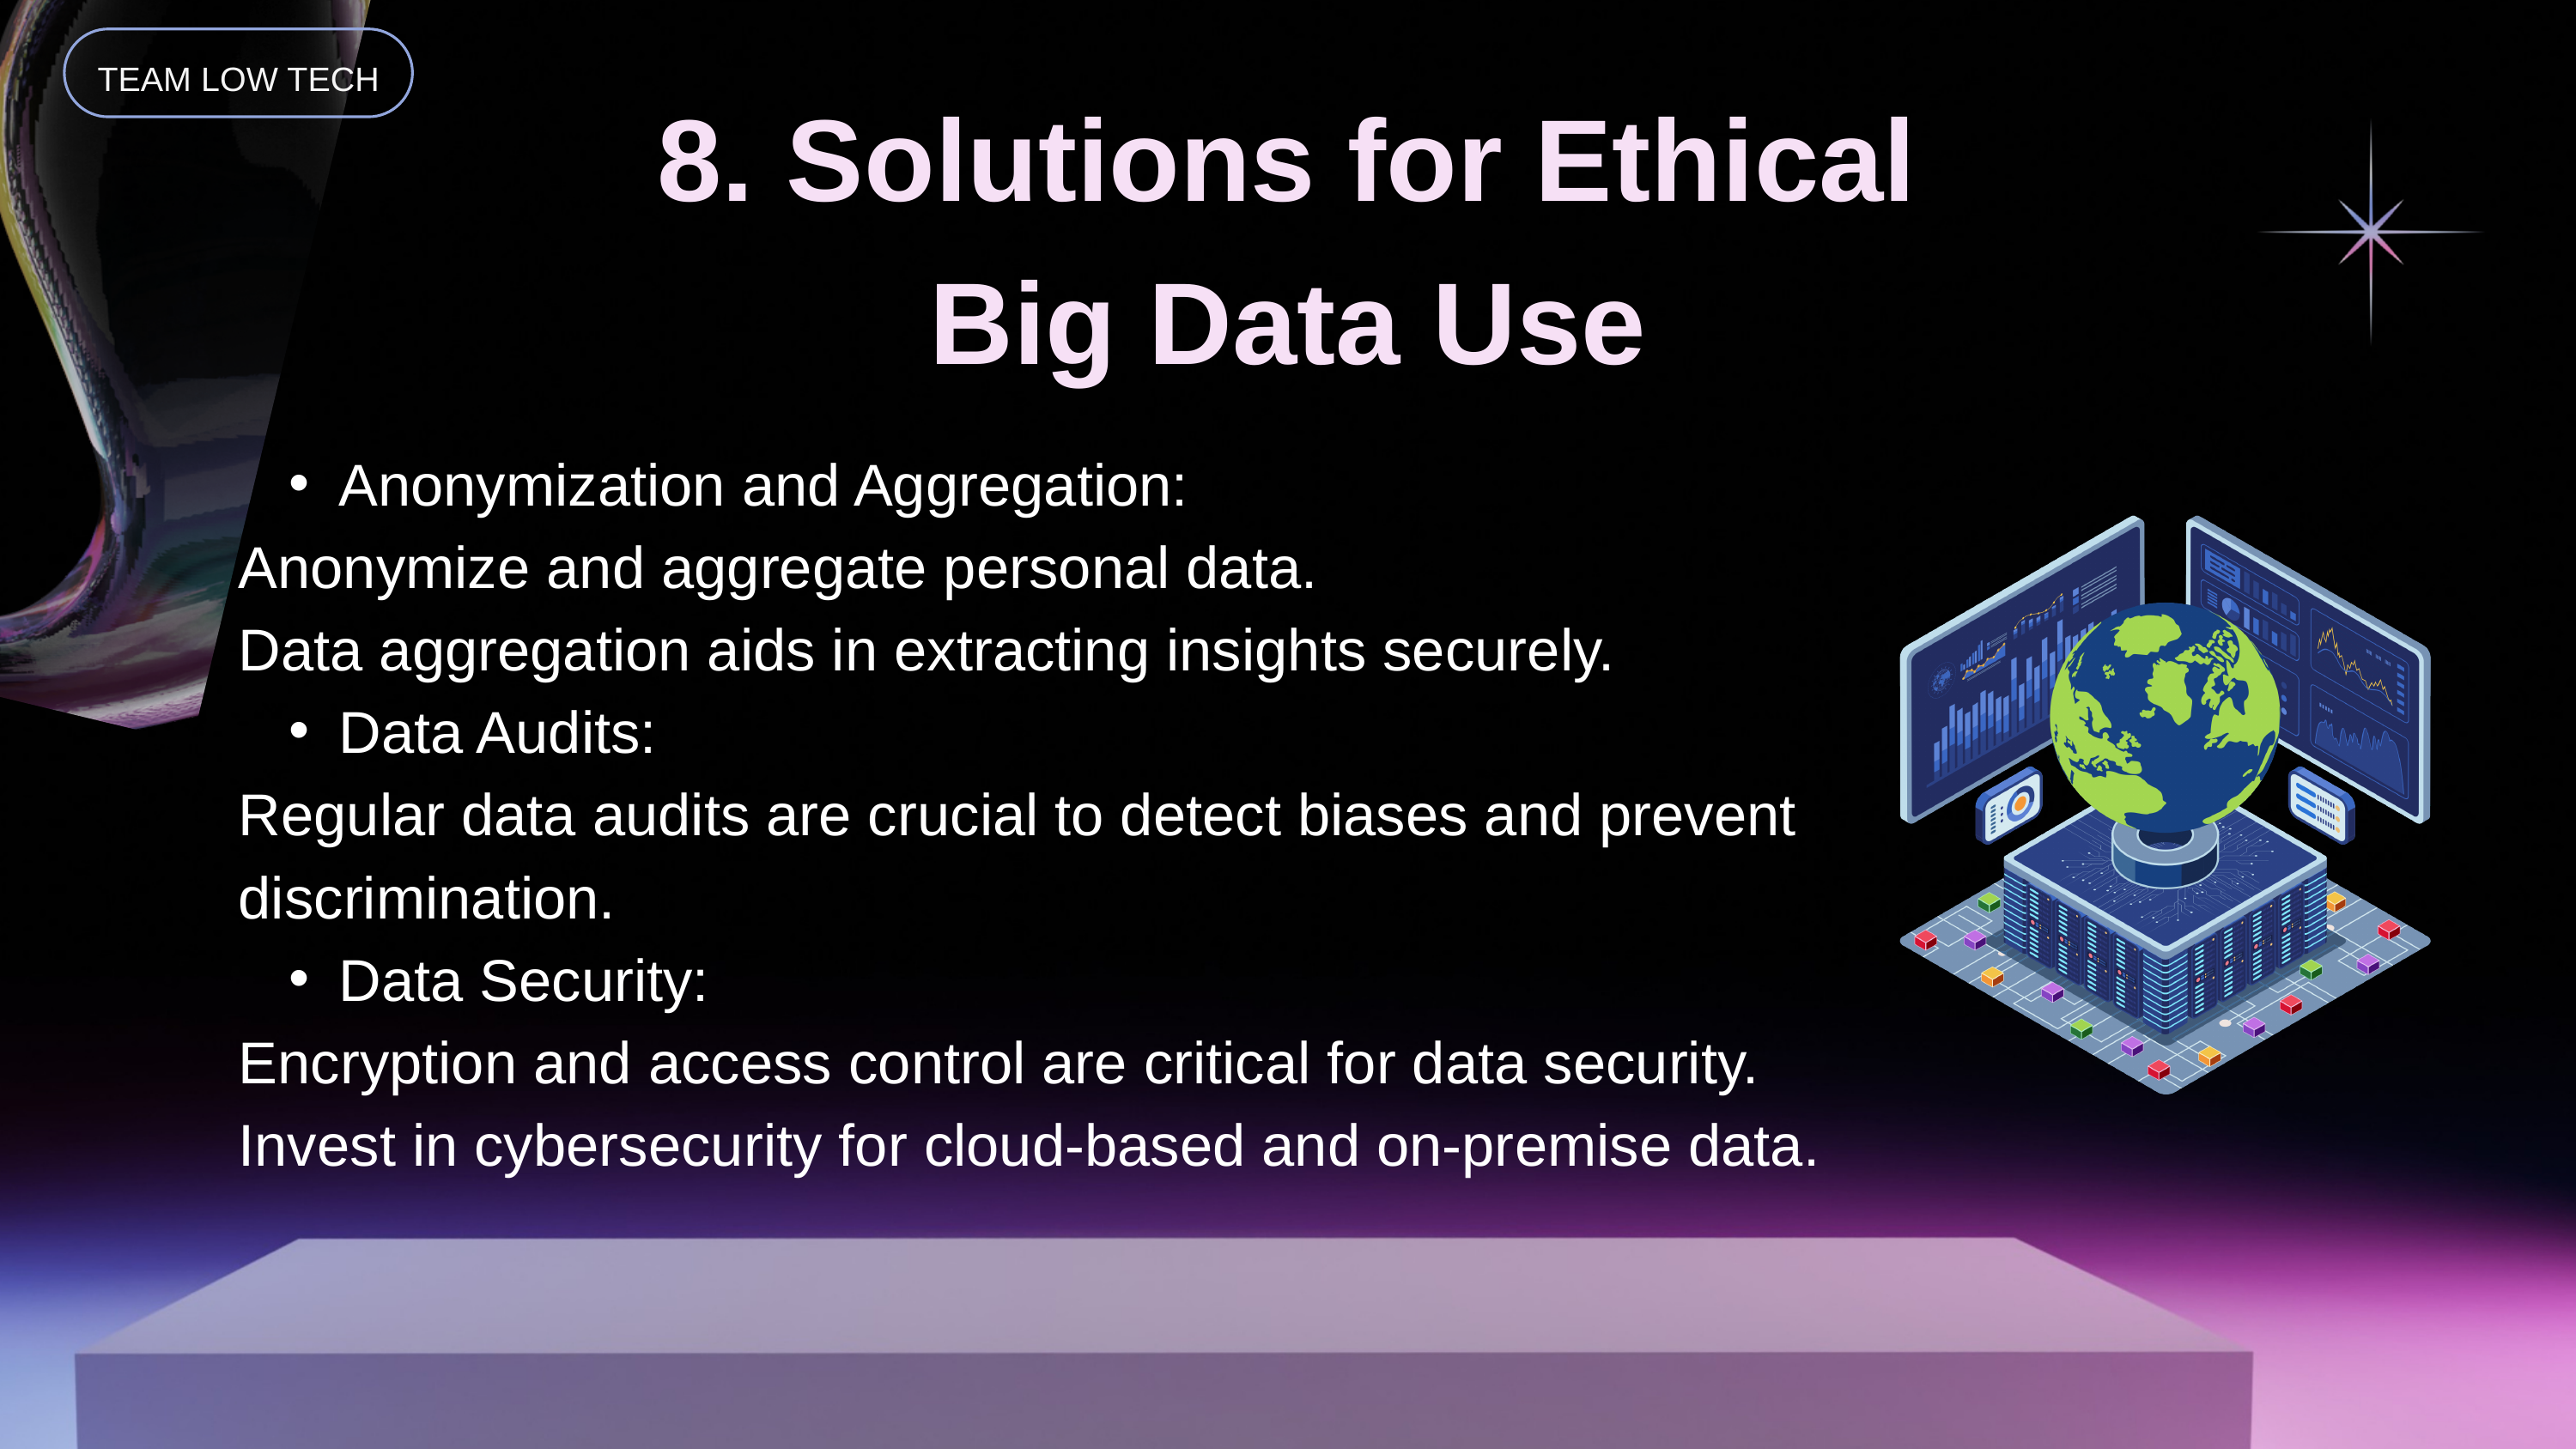

TEAM LOW TECH
8. Solutions for Ethical Big Data Use

Anonymization and Aggregation:
Anonymize and aggregate personal data.
Data aggregation aids in extracting insights securely.
Data Audits:
Regular data audits are crucial to detect biases and prevent discrimination.
Data Security:
Encryption and access control are critical for data security.
Invest in cybersecurity for cloud-based and on-premise data.